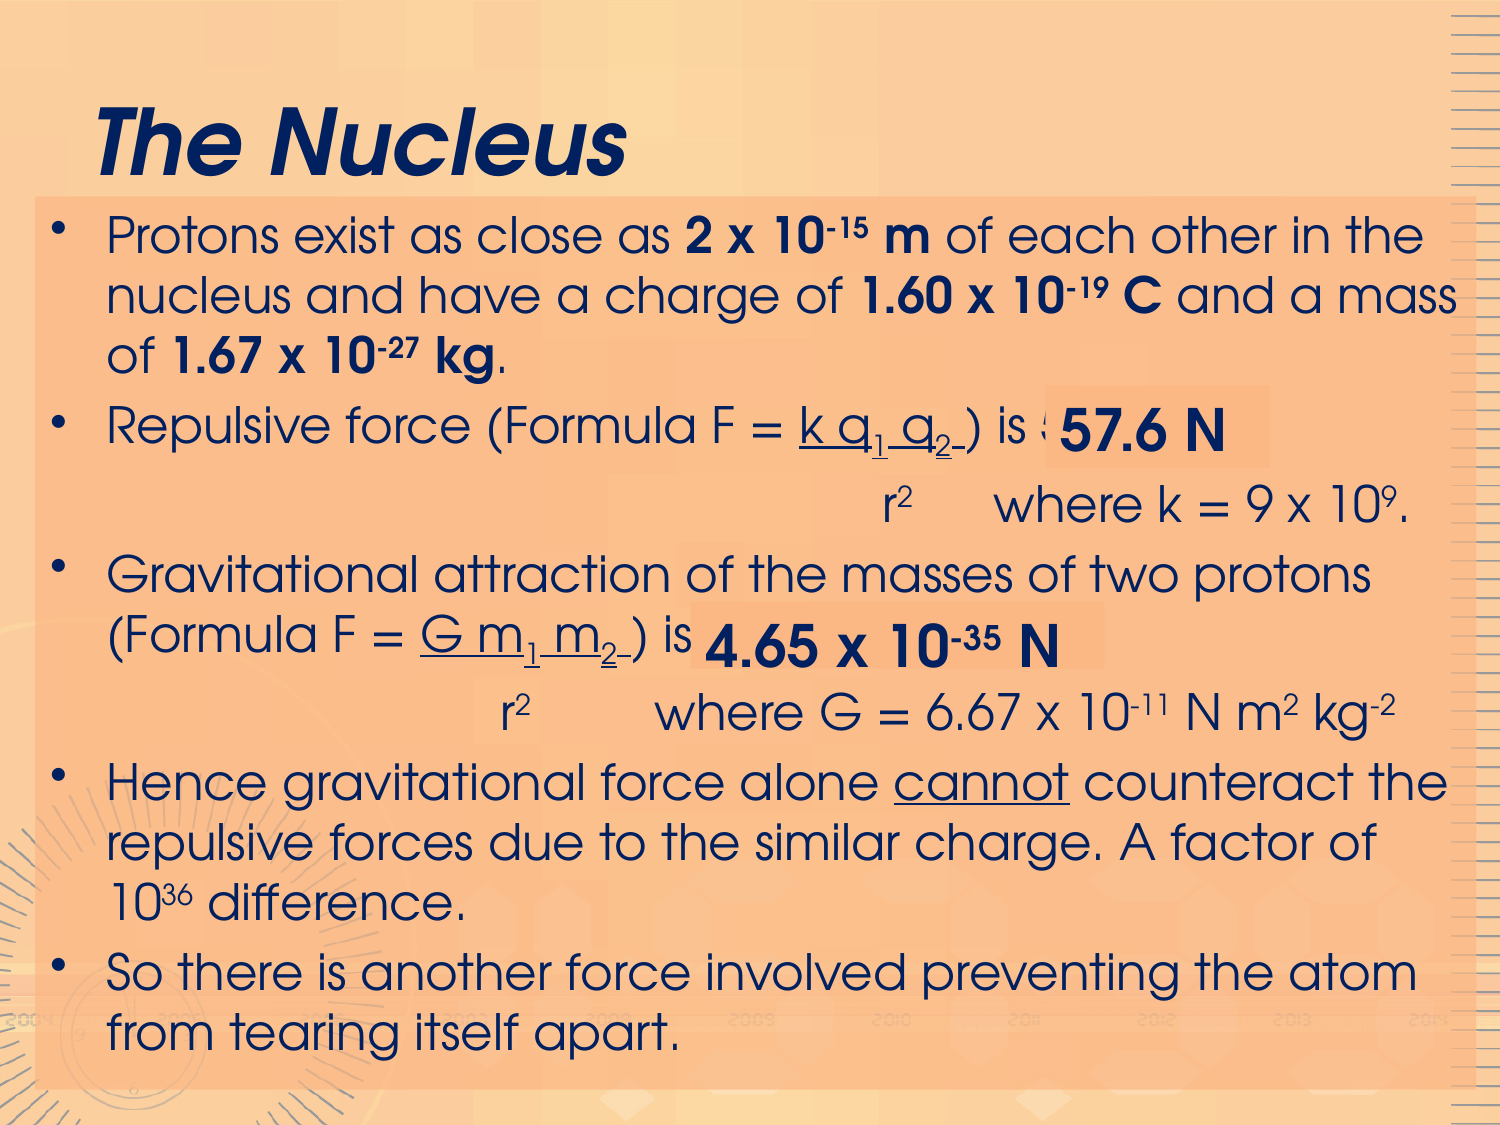

# The Nucleus
Protons exist as close as 2 x 10-15 m of each other in the nucleus and have a charge of 1.60 x 10-19 C and a mass of 1.67 x 10-27 kg.
Repulsive force (Formula F = k q1 q2 ) is 57.6 N
					      r2          where k = 9 x 109.
Gravitational attraction of the masses of two protons (Formula F = G m1 m2 ) is 4.65 x 10-35 N
			r2         where G = 6.67 x 10-11 N m2 kg-2
Hence gravitational force alone cannot counteract the repulsive forces due to the similar charge. A factor of 1036 difference.
So there is another force involved preventing the atom from tearing itself apart.
57.6 N
4.65 x 10-35 N